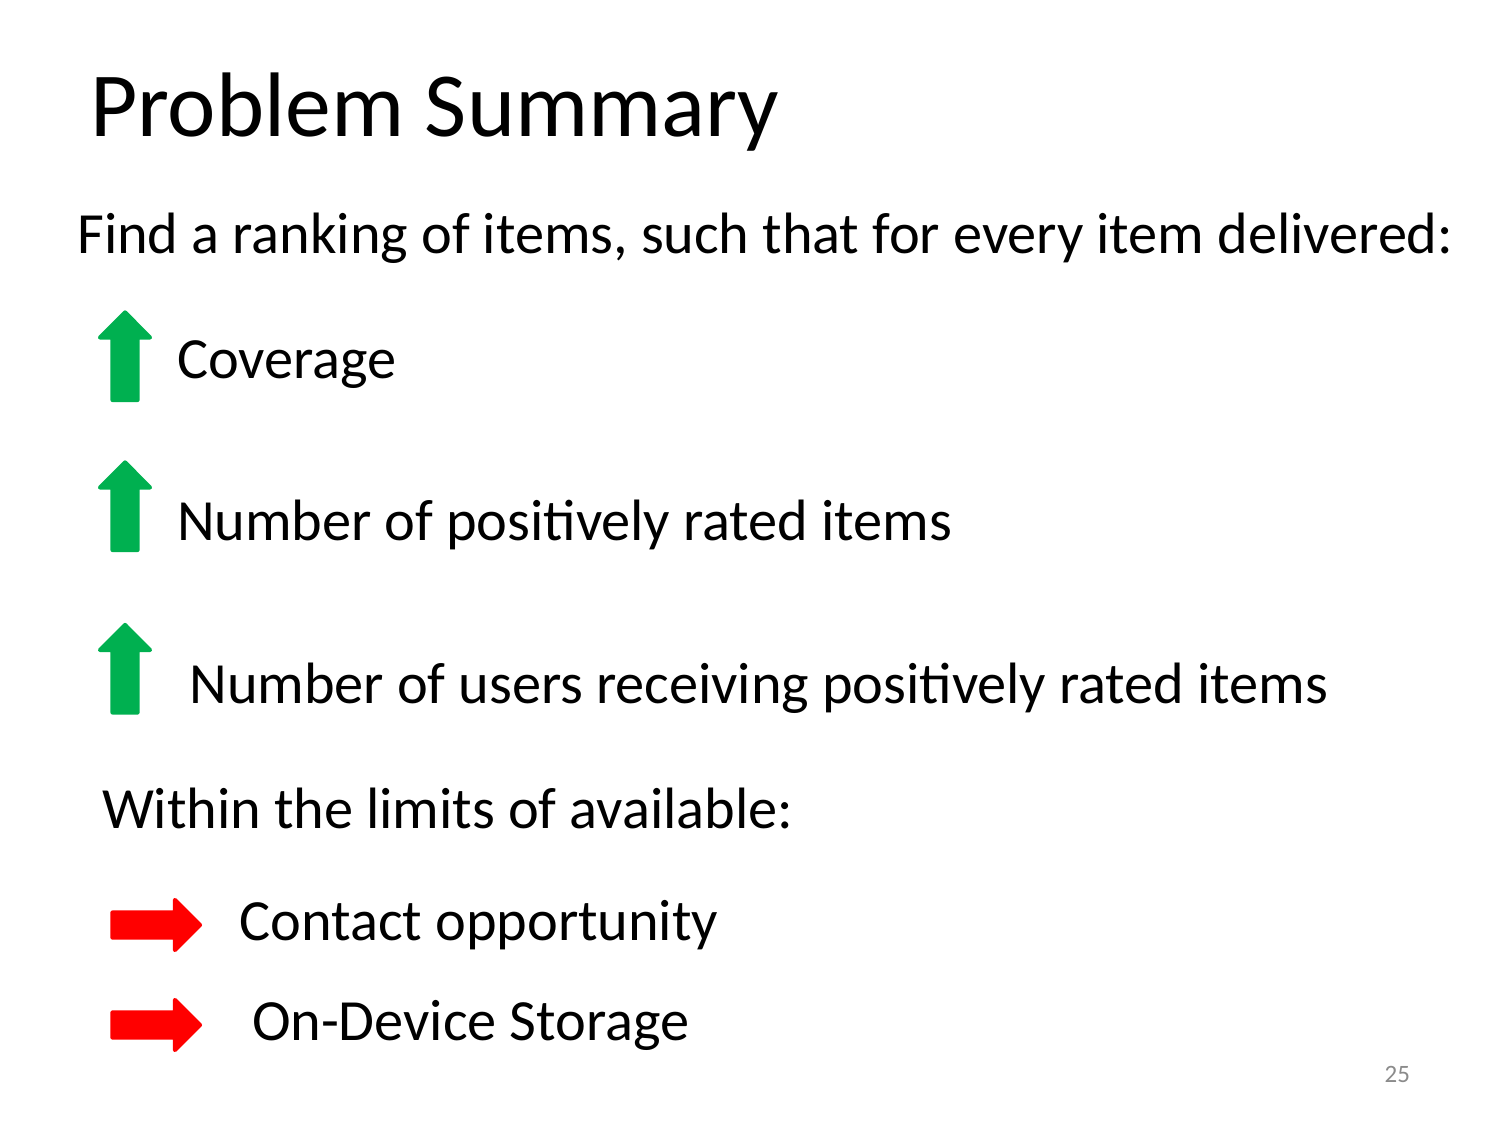

# Problem Summary
Find a ranking of items, such that for every item delivered:

Coverage

Number of positively rated items

Number of users receiving positively rated items
Within the limits of available:
Contact opportunity

On-Device Storage

25